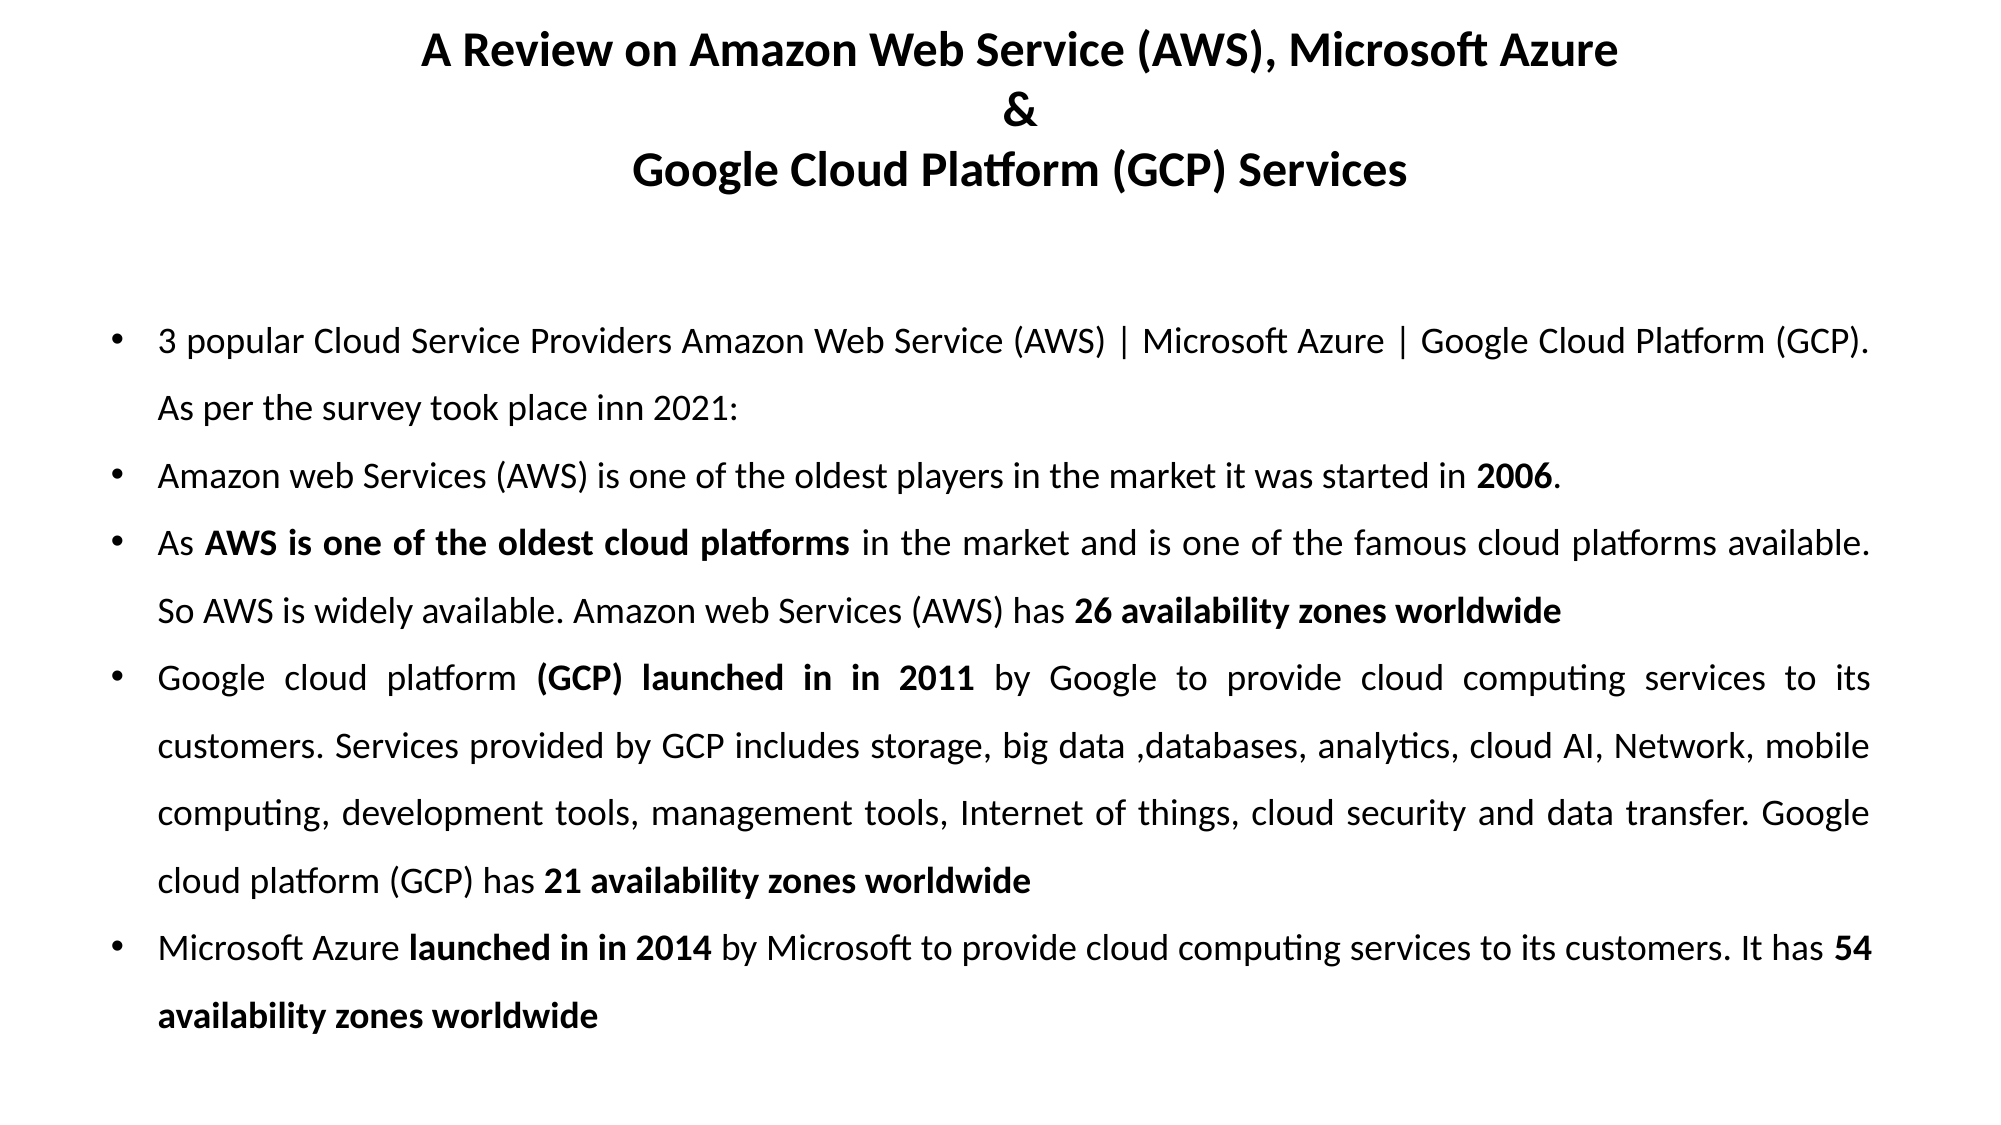

A Review on Amazon Web Service (AWS), Microsoft Azure
&
Google Cloud Platform (GCP) Services

3 popular Cloud Service Providers Amazon Web Service (AWS) | Microsoft Azure | Google Cloud Platform (GCP). As per the survey took place inn 2021:
Amazon web Services (AWS) is one of the oldest players in the market it was started in 2006.
As AWS is one of the oldest cloud platforms in the market and is one of the famous cloud platforms available. So AWS is widely available. Amazon web Services (AWS) has 26 availability zones worldwide
Google cloud platform (GCP) launched in in 2011 by Google to provide cloud computing services to its customers. Services provided by GCP includes storage, big data ,databases, analytics, cloud AI, Network, mobile computing, development tools, management tools, Internet of things, cloud security and data transfer. Google cloud platform (GCP) has 21 availability zones worldwide
Microsoft Azure launched in in 2014 by Microsoft to provide cloud computing services to its customers. It has 54 availability zones worldwide